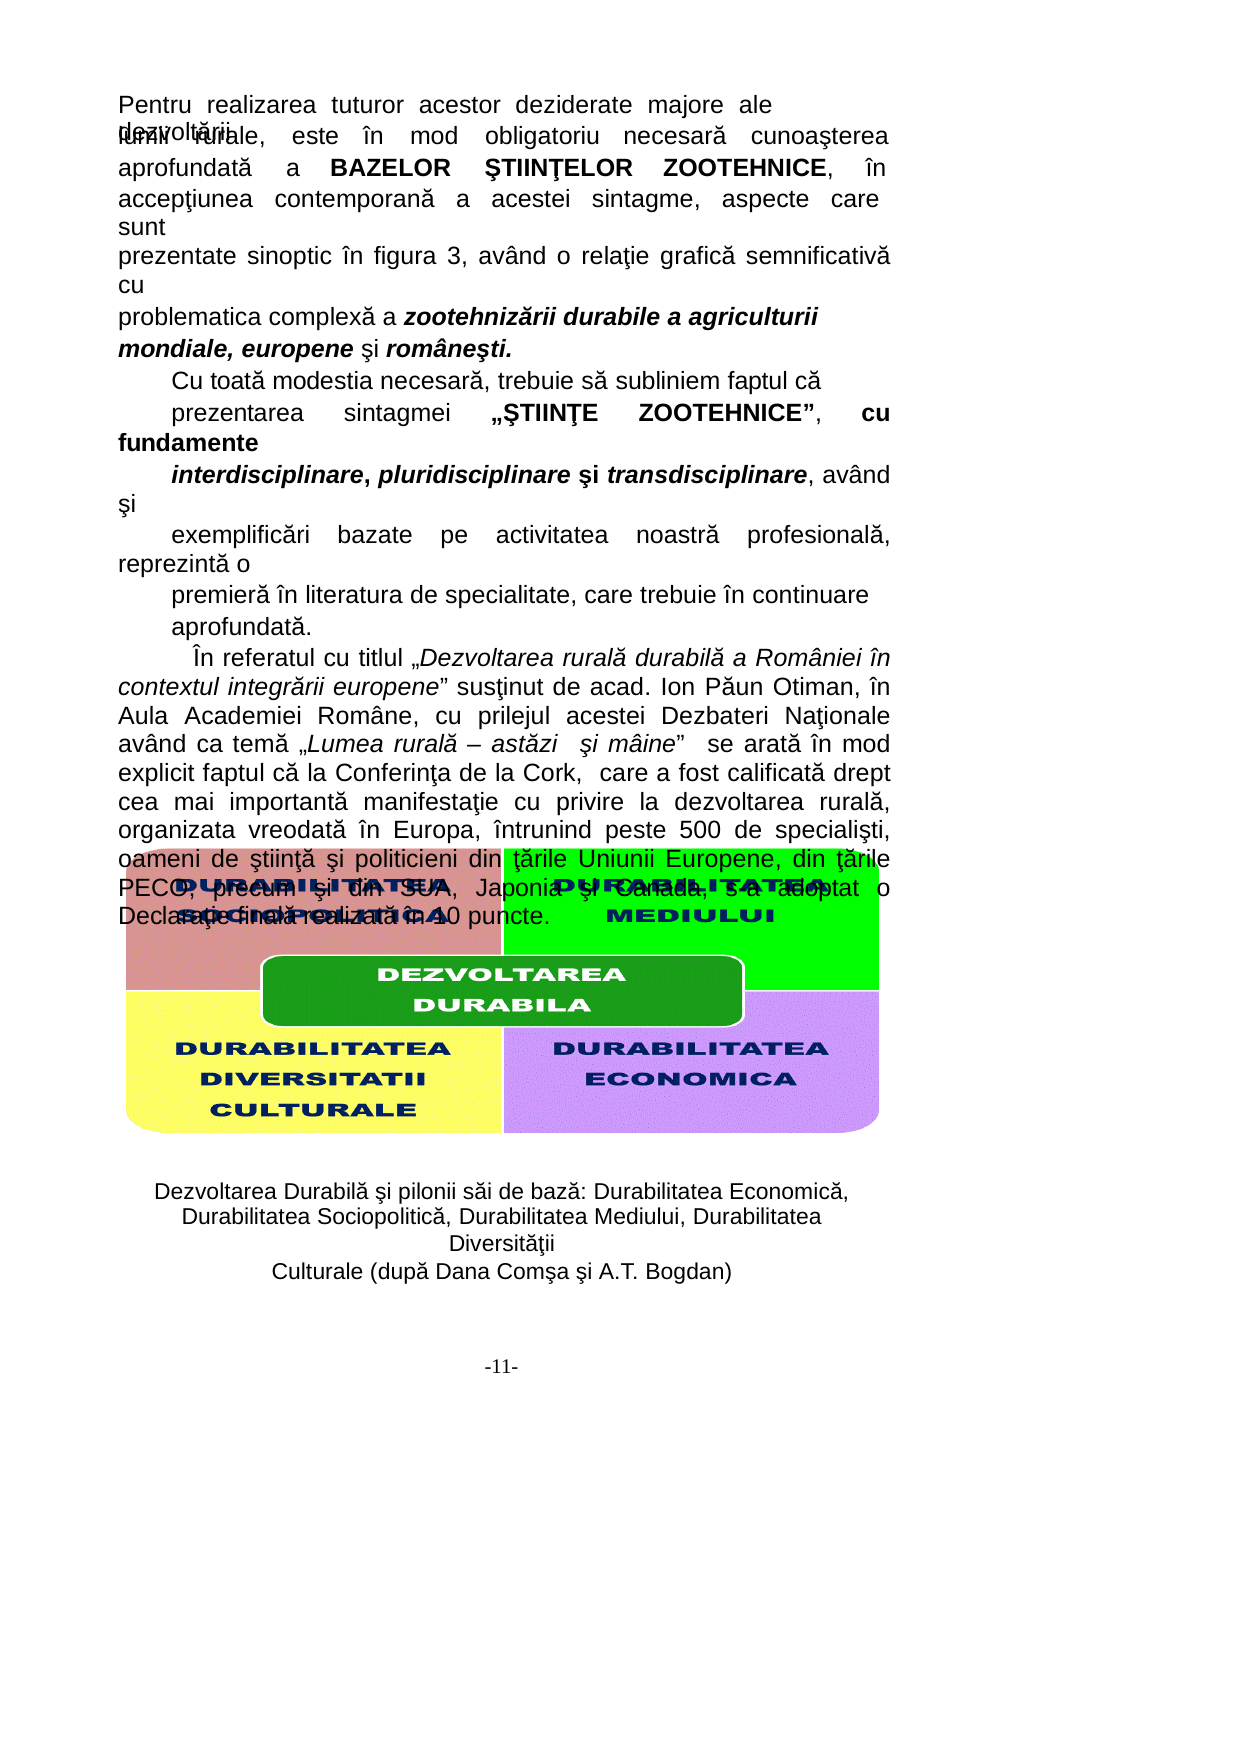

Pentru  realizarea  tuturor  acestor  deziderate  majore  ale  dezvoltării
lumii
rurale,   este
în
mod   obligatoriu
necesară
cunoaşterea
aprofundată    a
BAZELOR    ŞTIINŢELOR
ZOOTEHNICE,
în
accepţiunea  contemporană  a  acestei  sintagme,  aspecte  care  sunt
prezentate sinoptic în figura 3, având o relaţie grafică semnificativă cu
problematica complexă a zootehnizării durabile a agriculturii
mondiale, europene şi româneşti.
Cu toată modestia necesară, trebuie să subliniem faptul că
prezentarea sintagmei „ŞTIINŢE ZOOTEHNICE”, cu fundamente
interdisciplinare, pluridisciplinare şi transdisciplinare, având şi
exemplificări bazate pe activitatea noastră profesională, reprezintă o
premieră în literatura de specialitate, care trebuie în continuare
aprofundată.
În referatul cu titlul „Dezvoltarea rurală durabilă a României în contextul integrării europene” susţinut de acad. Ion Păun Otiman, în Aula Academiei Române, cu prilejul acestei Dezbateri Naţionale având ca temă „Lumea rurală – astăzi  şi mâine”  se arată în mod explicit faptul că la Conferinţa de la Cork,  care a fost calificată drept cea mai importantă manifestaţie cu privire la dezvoltarea rurală, organizata vreodată în Europa, întrunind peste 500 de specialişti, oameni de ştiinţă şi politicieni din ţările Uniunii Europene, din ţările PECO,  precum  şi  din  SUA,  Japonia  şi  Canada,  s-a  adoptat  o Declaraţie finală realizată în 10 puncte.

Dezvoltarea Durabilă şi pilonii săi de bază: Durabilitatea Economică,
Durabilitatea Sociopolitică, Durabilitatea Mediului, Durabilitatea Diversităţii
Culturale (după Dana Comşa şi A.T. Bogdan)
-11-